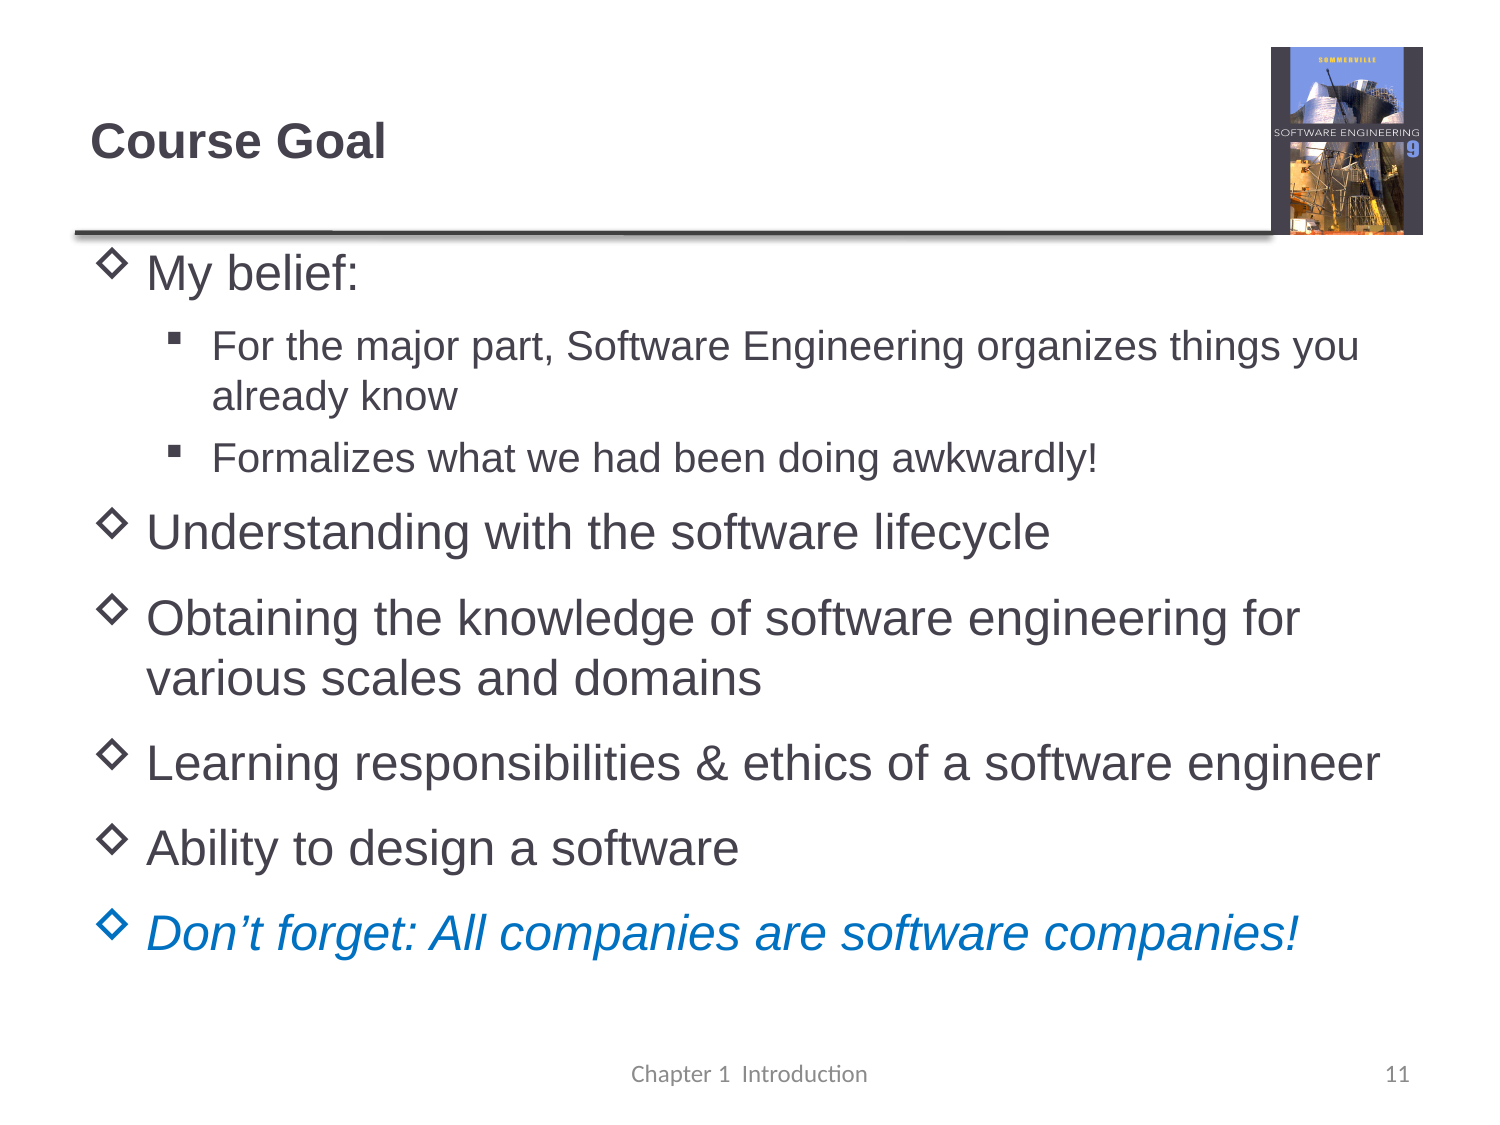

# Course Goal
My belief:
For the major part, Software Engineering organizes things you already know
Formalizes what we had been doing awkwardly!
Understanding with the software lifecycle
Obtaining the knowledge of software engineering for various scales and domains
Learning responsibilities & ethics of a software engineer
Ability to design a software
Don’t forget: All companies are software companies!
Chapter 1  Introduction
11